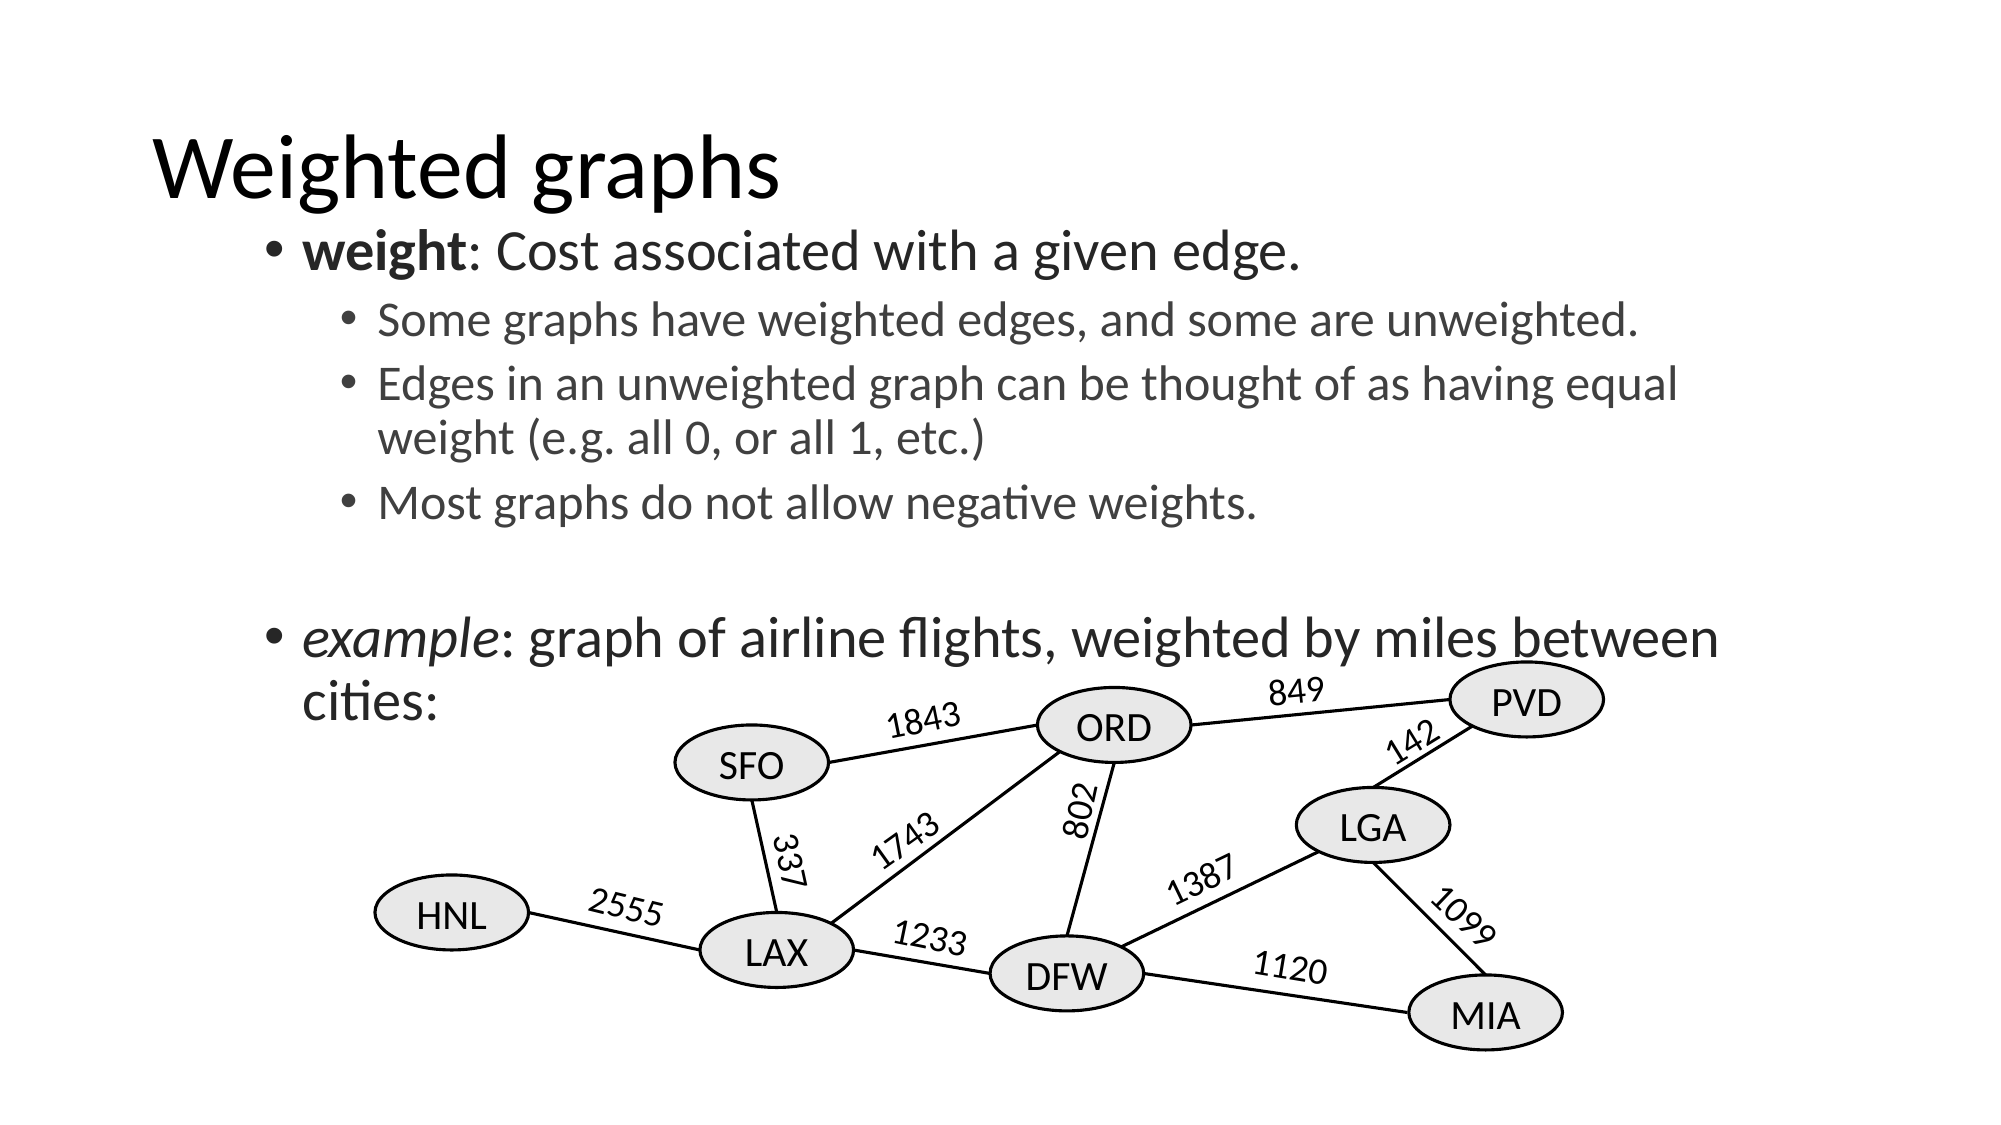

# Weighted graphs
weight: Cost associated with a given edge.
Some graphs have weighted edges, and some are unweighted.
Edges in an unweighted graph can be thought of as having equal weight (e.g. all 0, or all 1, etc.)
Most graphs do not allow negative weights.

example: graph of airline flights, weighted by miles between cities:
849
PVD
1843
ORD
142
SFO
802
LGA
1743
337
1387
HNL
2555
1099
1233
LAX
1120
DFW
MIA